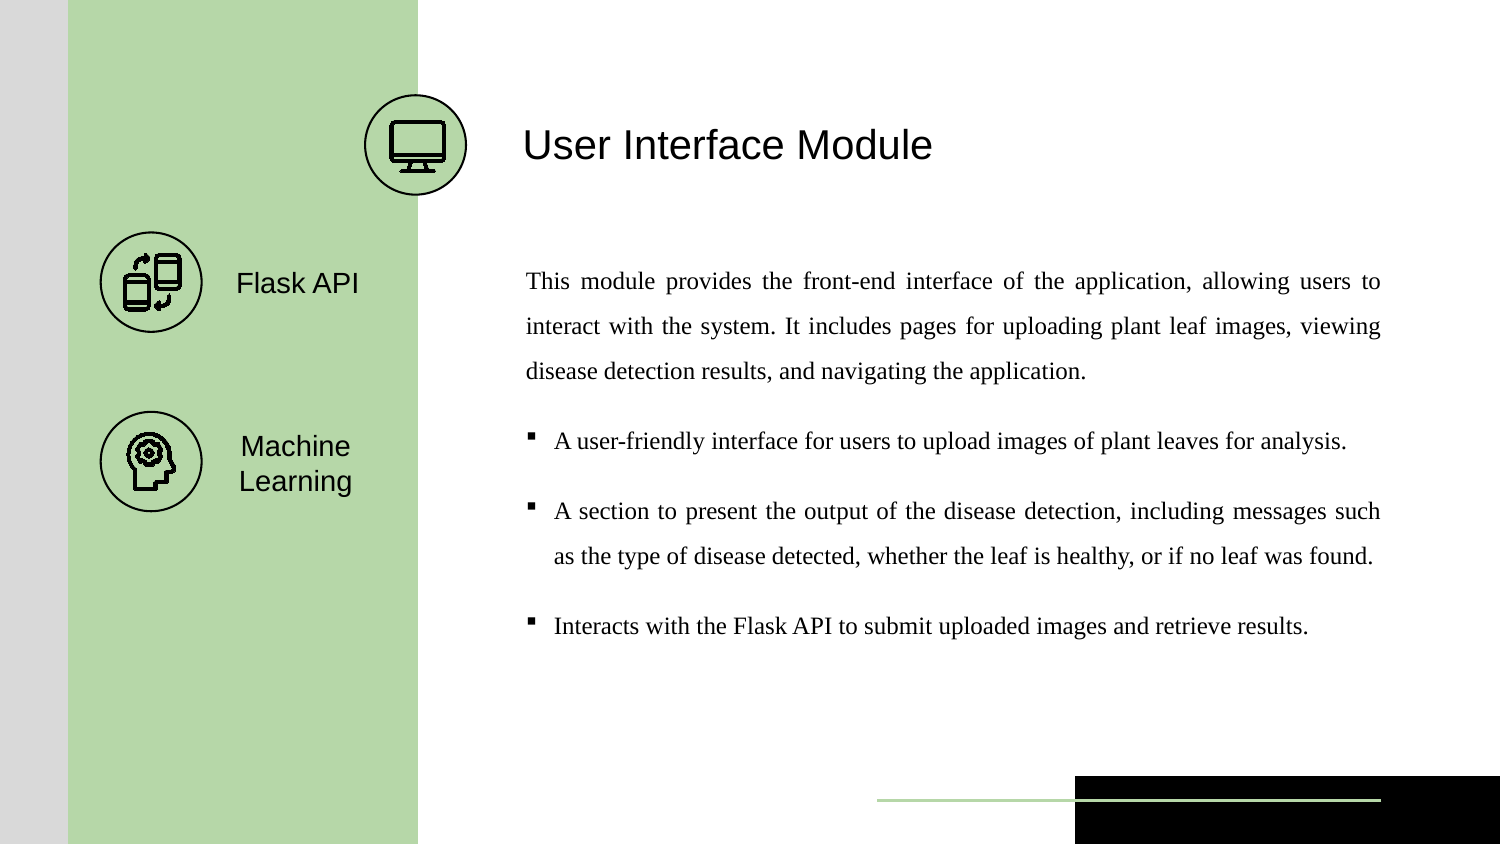

User Interface Module

This module provides the front-end interface of the application, allowing users to interact with the system. It includes pages for uploading plant leaf images, viewing disease detection results, and navigating the application.
A user-friendly interface for users to upload images of plant leaves for analysis.
A section to present the output of the disease detection, including messages such as the type of disease detected, whether the leaf is healthy, or if no leaf was found.
Interacts with the Flask API to submit uploaded images and retrieve results.

Flask API

Machine Learning